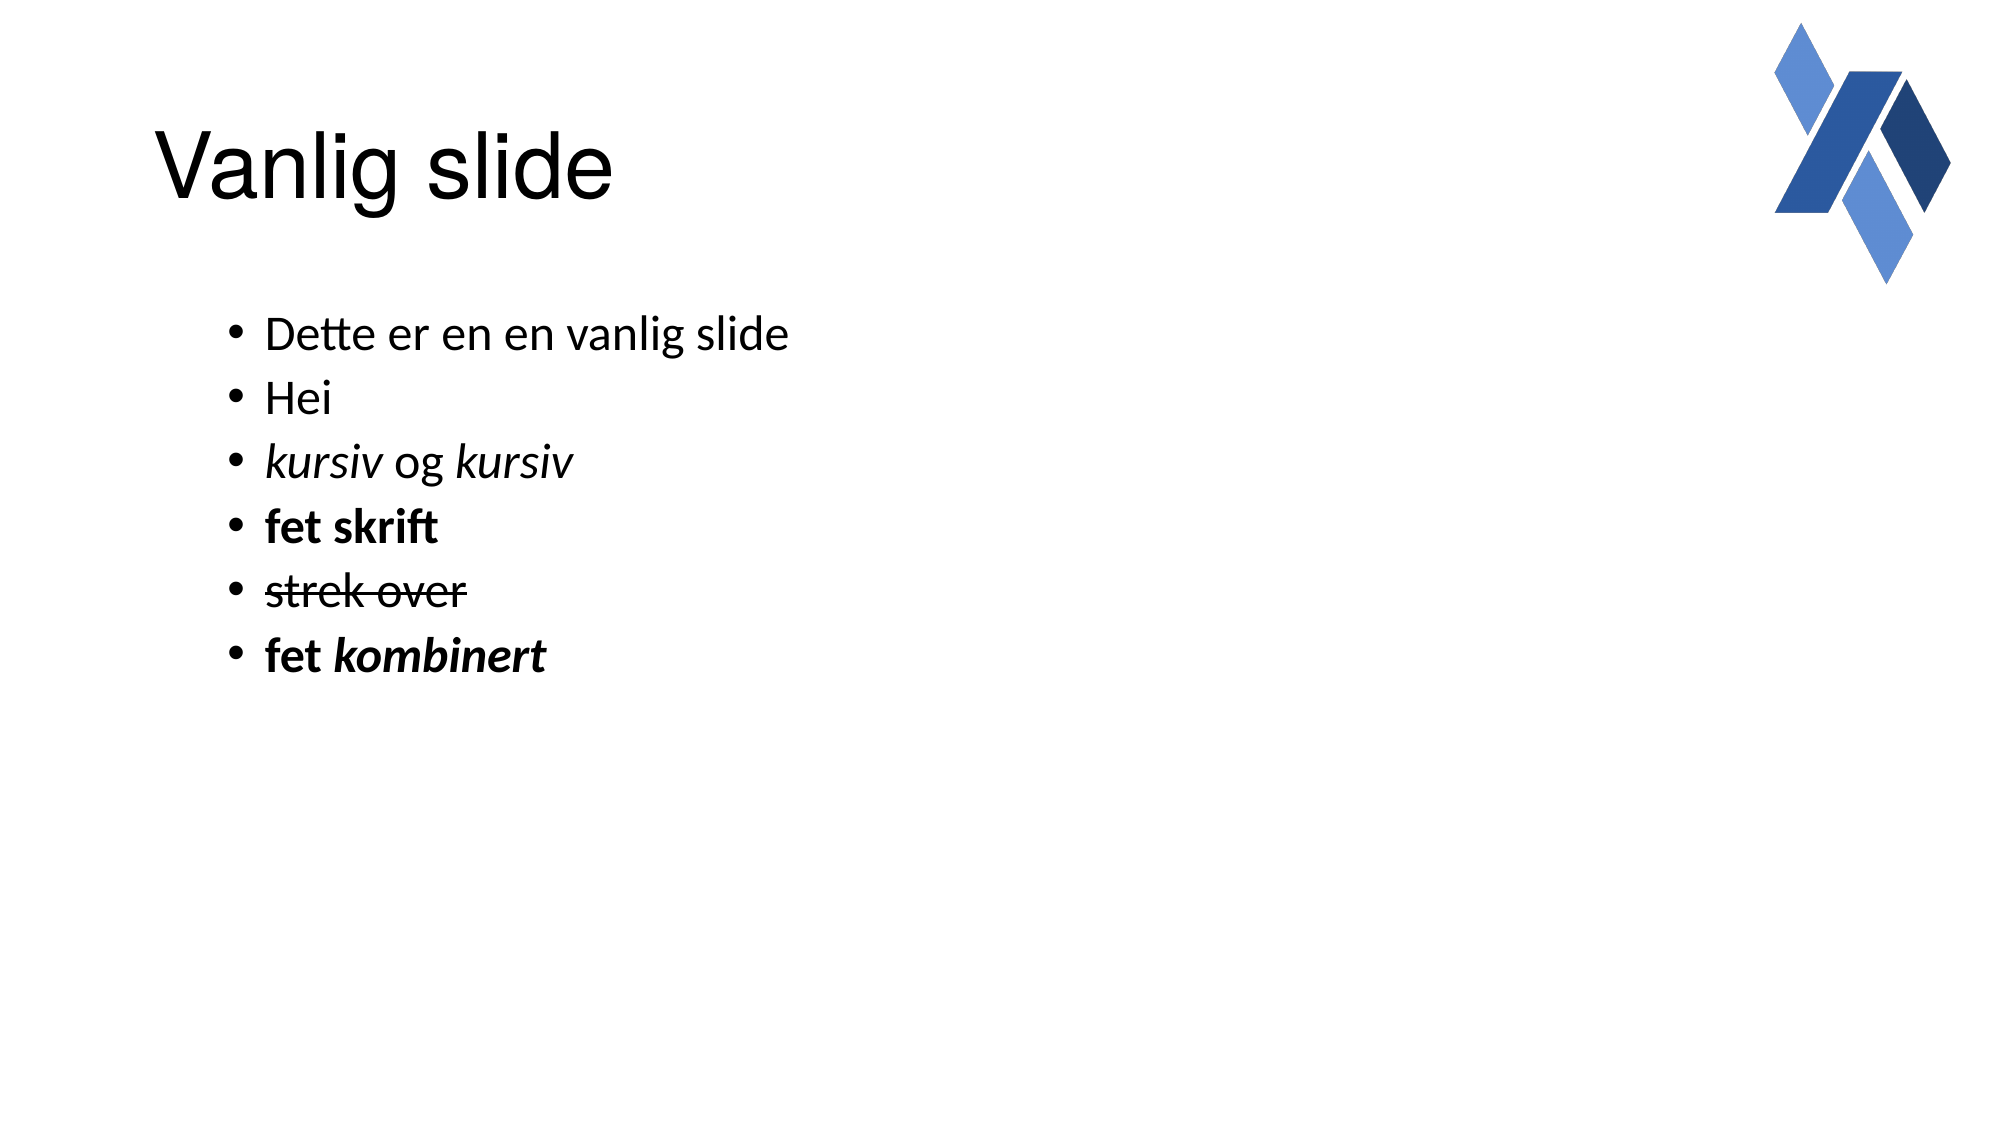

# Vanlig slide
Dette er en en vanlig slide
Hei
kursiv og kursiv
fet skrift
strek over
fet kombinert